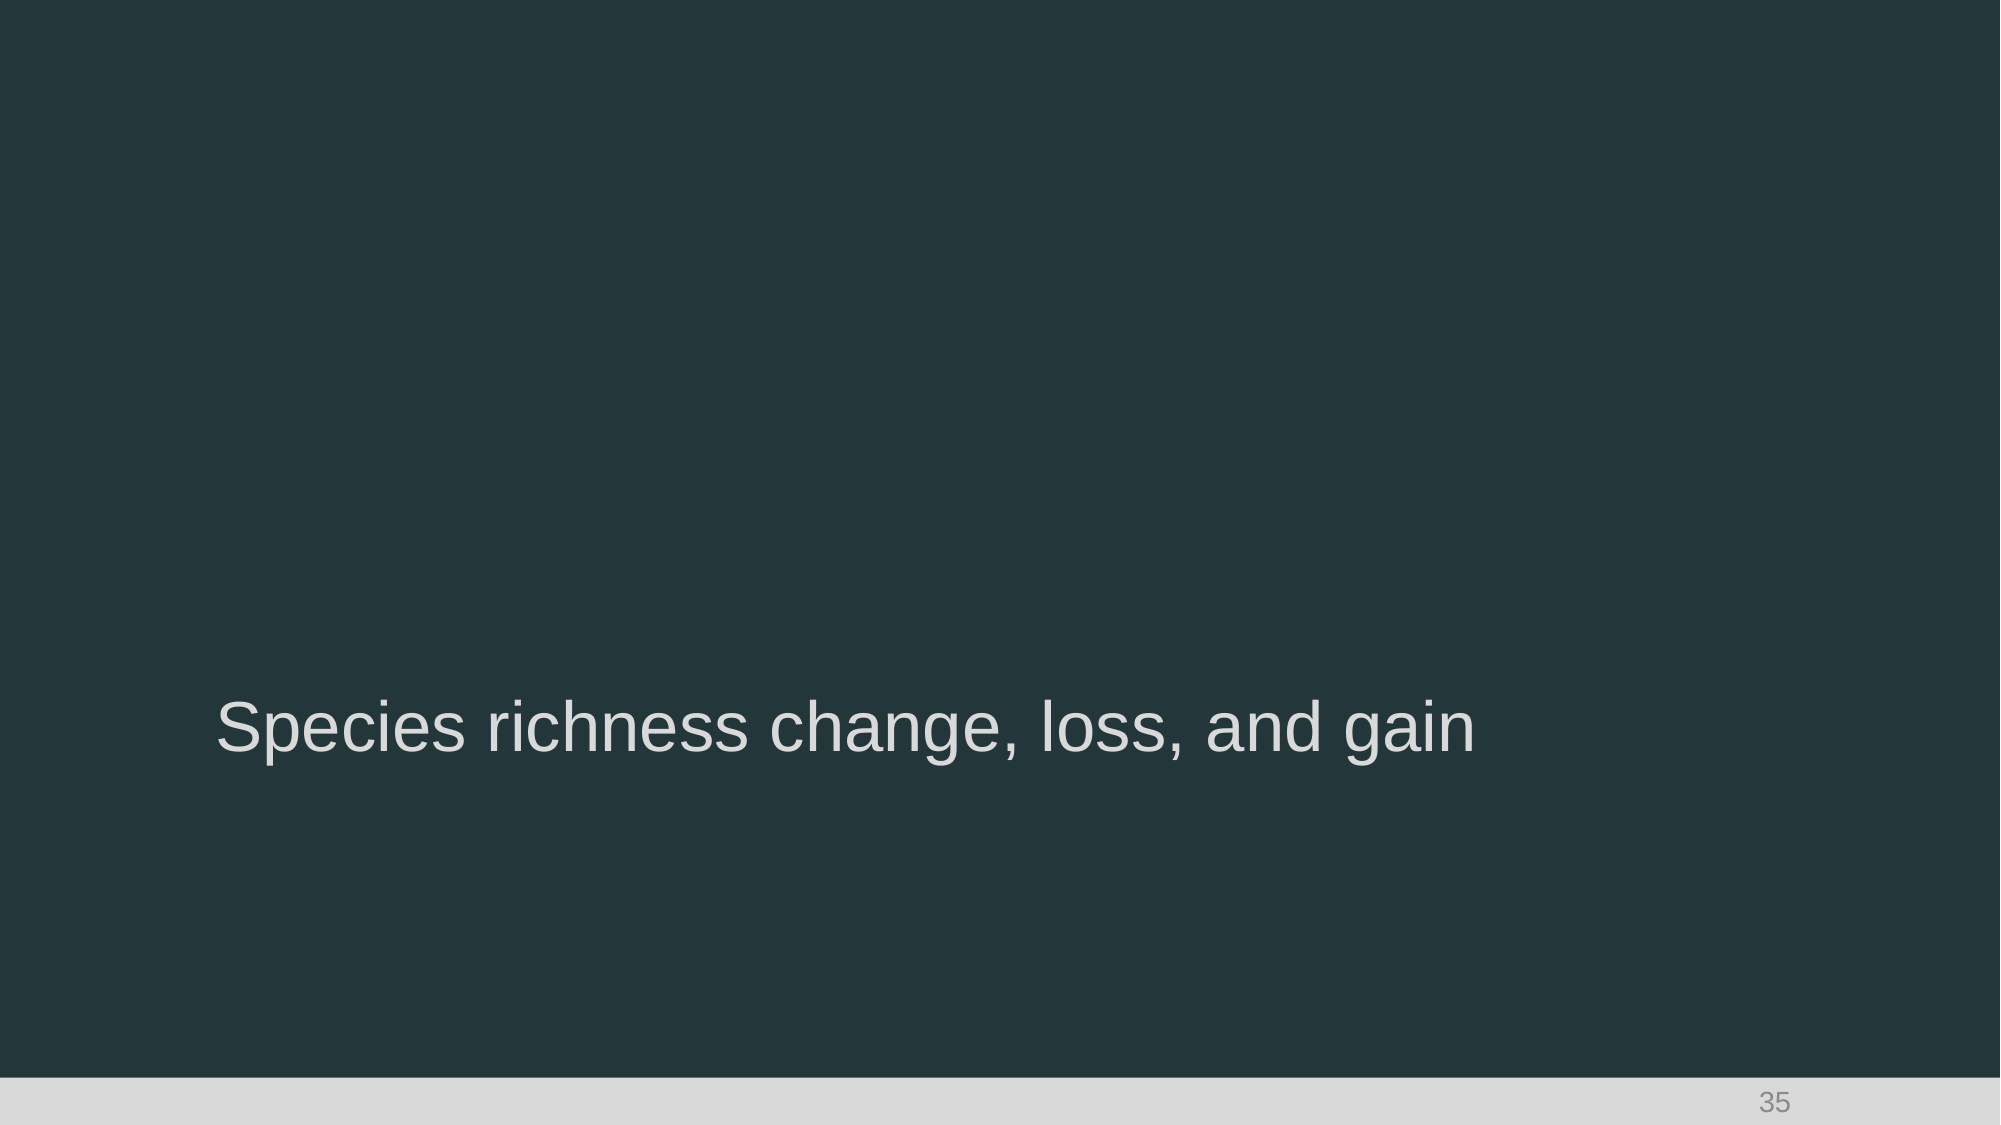

# Species richness change, loss, and gain

35